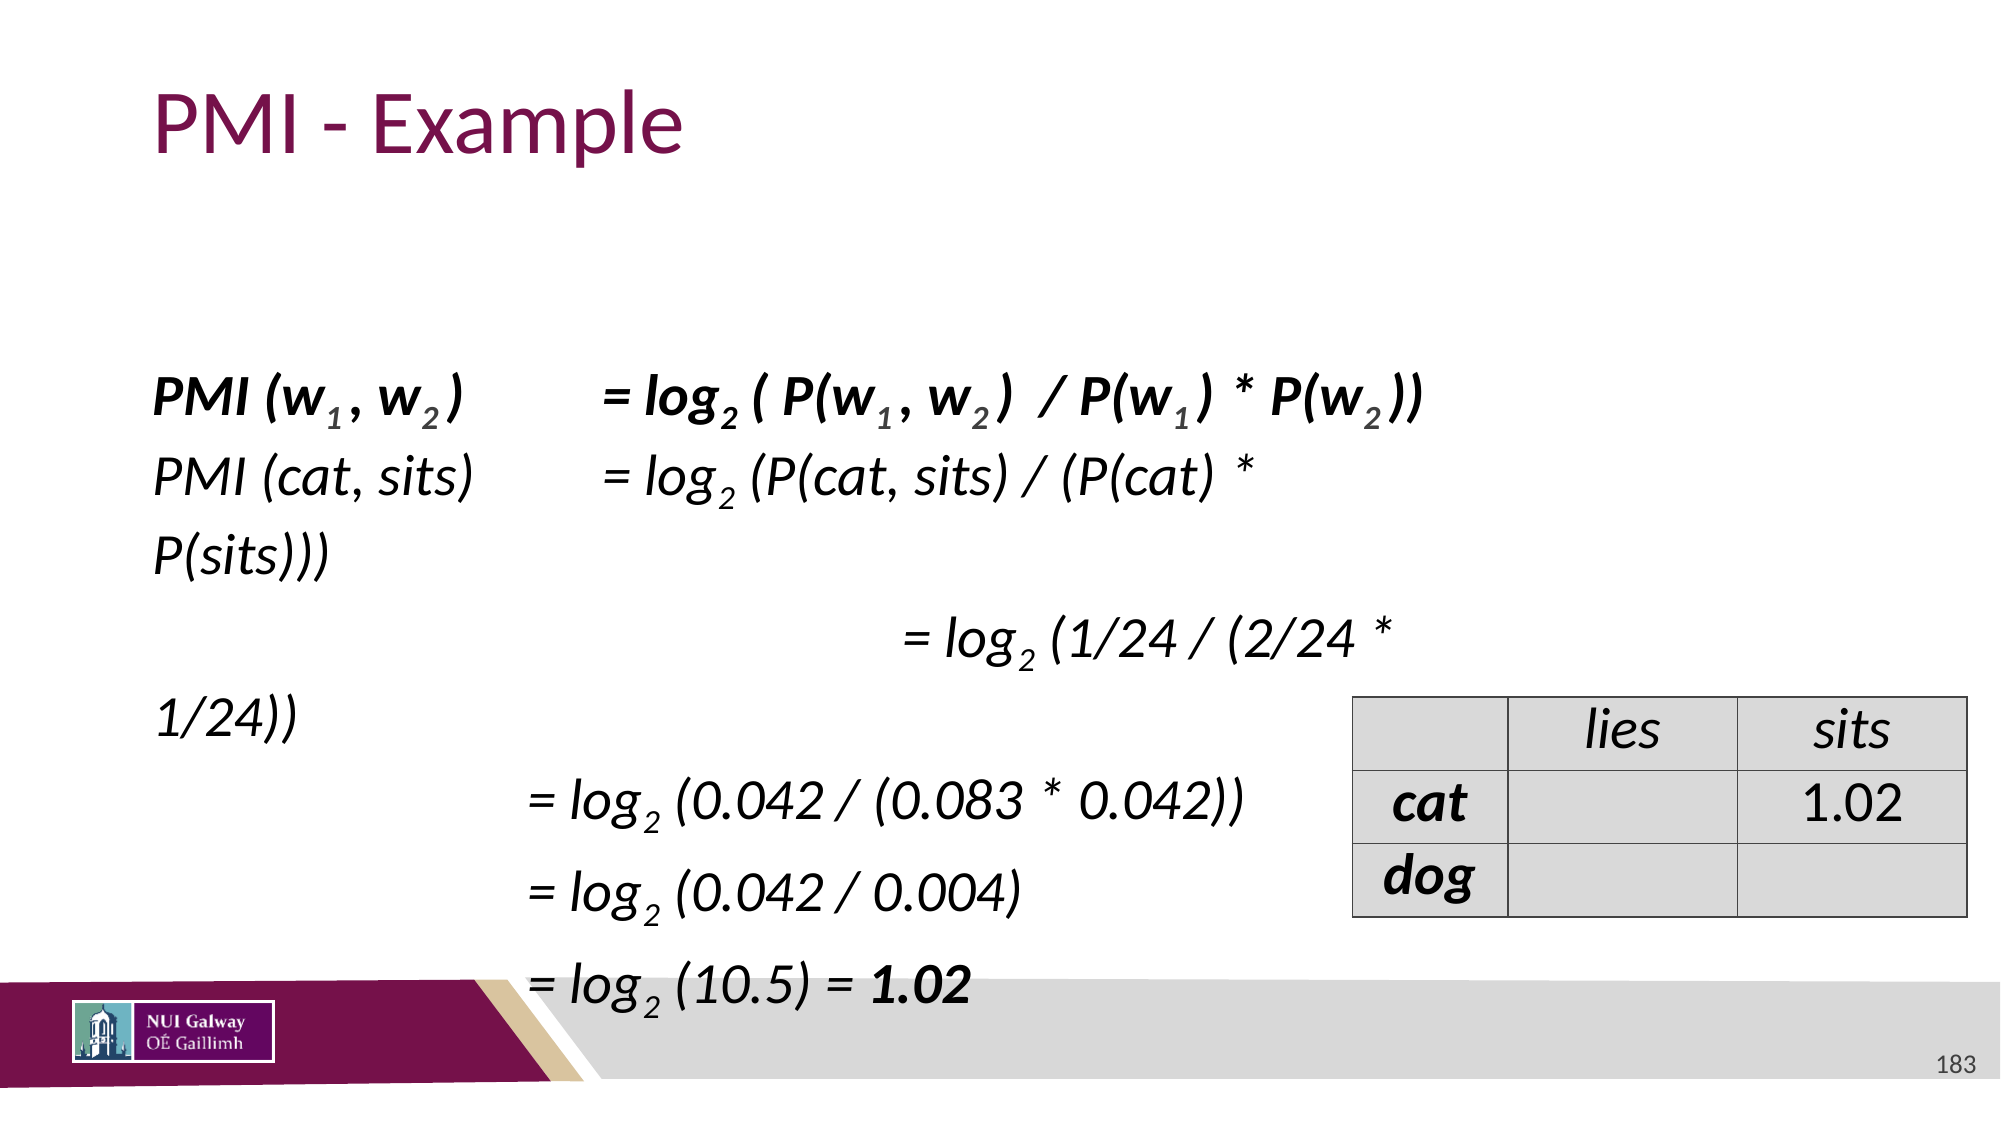

# PMI - Example
PMI (w1 , w2 ) 	= log2 ( P(w1 , w2 )  / P(w1 ) * P(w2 ))
PMI (cat, sits) 	= log2 (P(cat, sits) / (P(cat) * P(sits)))
					= log2 (1/24 / (2/24 * 1/24))
= log2 (0.042 / (0.083 * 0.042))
= log2 (0.042 / 0.004)
= log2 (10.5) = 1.02
|  | lies | sits |
| --- | --- | --- |
| cat |  | 1.02 |
| dog |  |  |
183